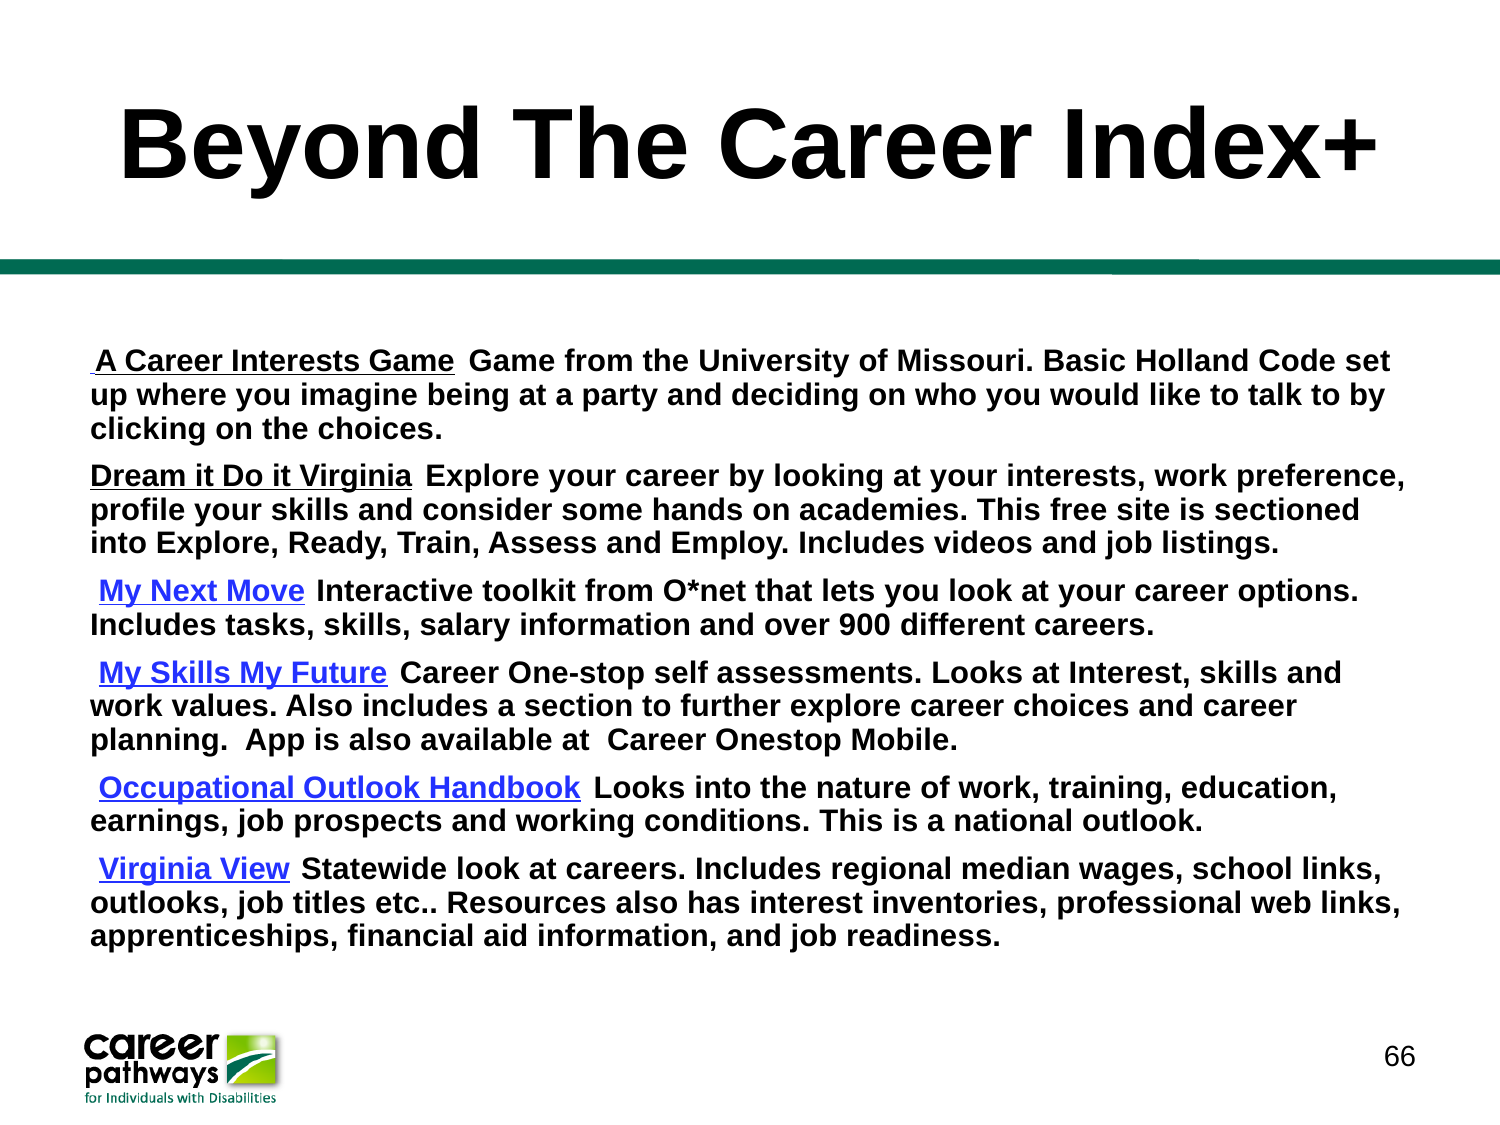

# Beyond The Career Index+
 A Career Interests Game Game from the University of Missouri. Basic Holland Code set up where you imagine being at a party and deciding on who you would like to talk to by clicking on the choices.
Dream it Do it Virginia Explore your career by looking at your interests, work preference, profile your skills and consider some hands on academies. This free site is sectioned into Explore, Ready, Train, Assess and Employ. Includes videos and job listings.
 My Next Move Interactive toolkit from O*net that lets you look at your career options. Includes tasks, skills, salary information and over 900 different careers.
 My Skills My Future Career One-stop self assessments. Looks at Interest, skills and work values. Also includes a section to further explore career choices and career planning.  App is also available at  Career Onestop Mobile.
 Occupational Outlook Handbook Looks into the nature of work, training, education, earnings, job prospects and working conditions. This is a national outlook.
 Virginia View Statewide look at careers. Includes regional median wages, school links, outlooks, job titles etc.. Resources also has interest inventories, professional web links, apprenticeships, financial aid information, and job readiness.
66